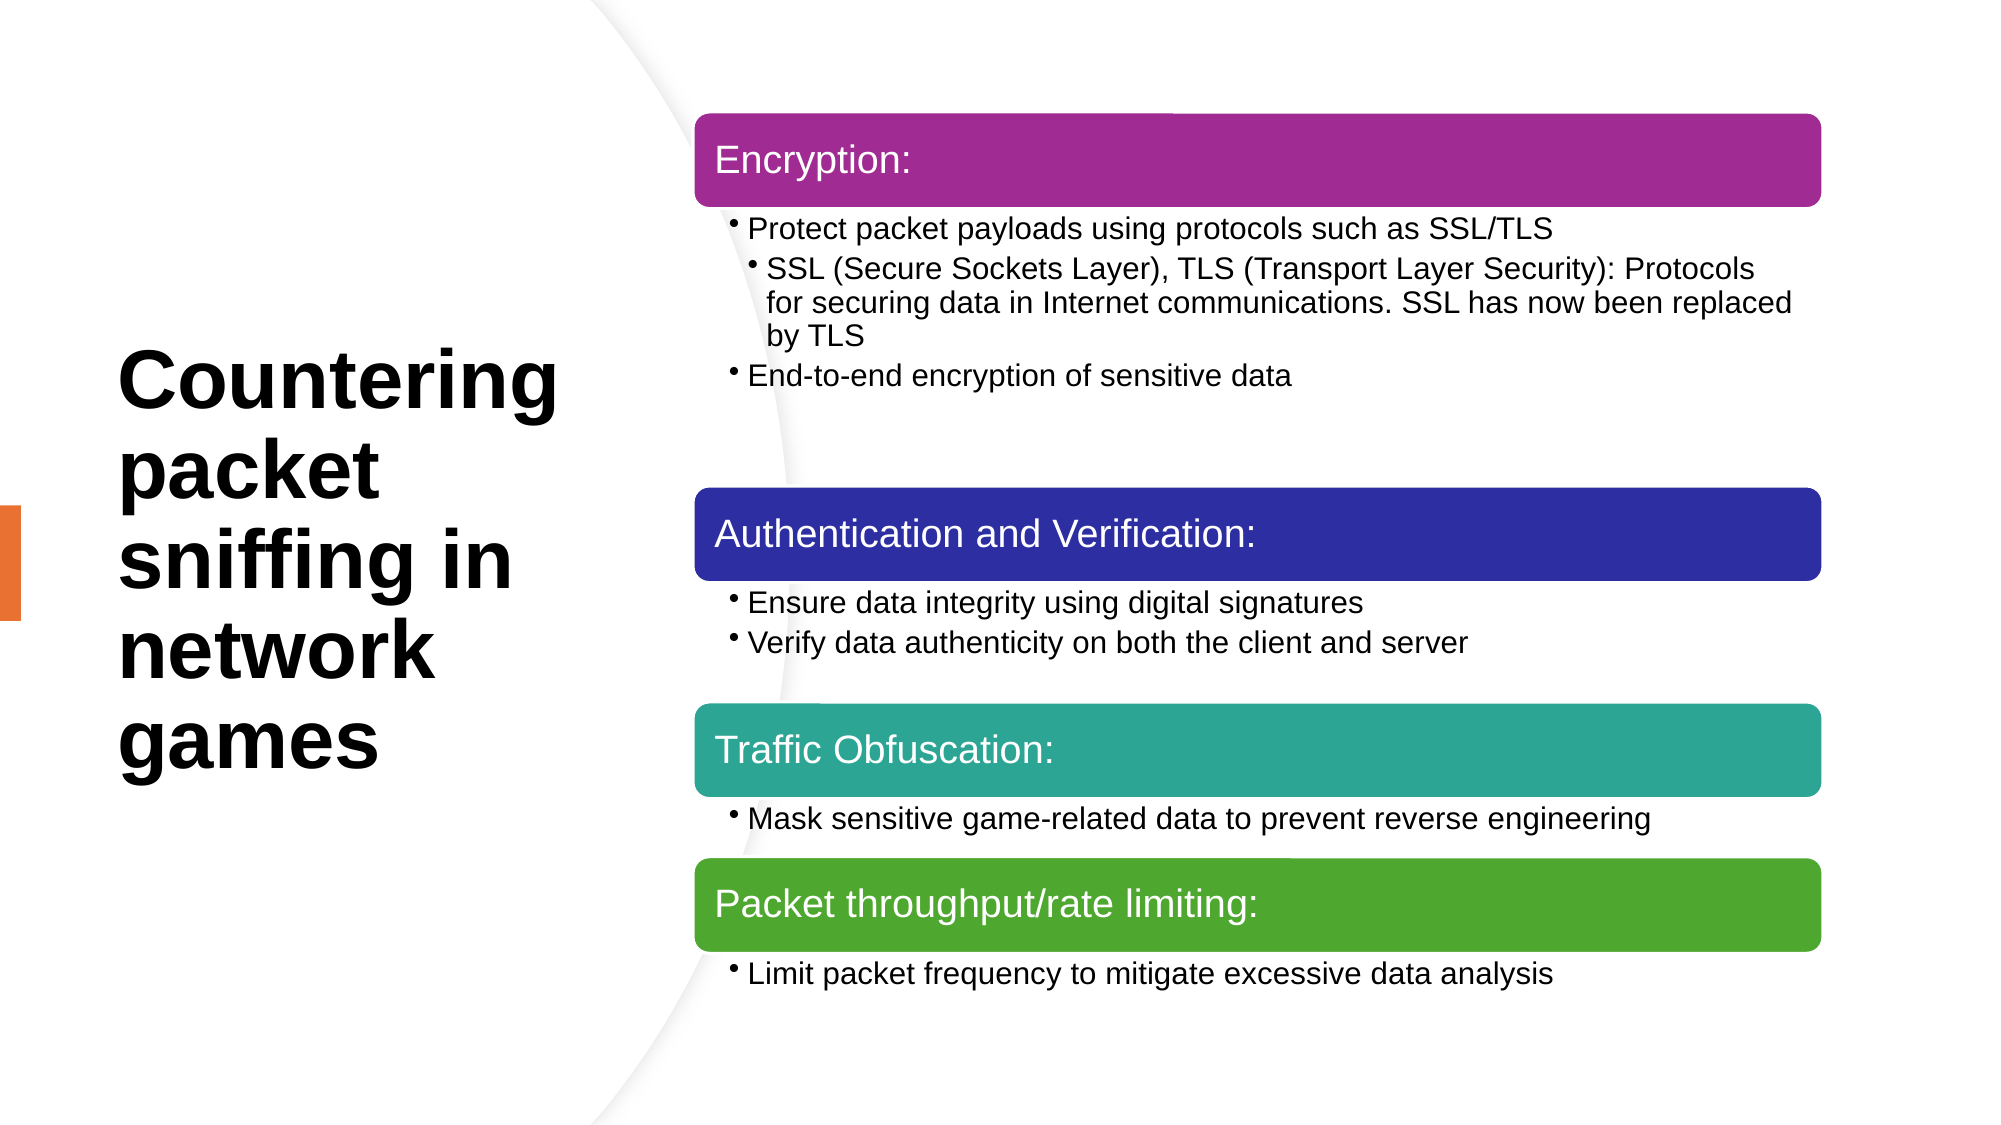

Encryption:
Protect packet payloads using protocols such as SSL/TLS
SSL (Secure Sockets Layer), TLS (Transport Layer Security): Protocols for securing data in Internet communications. SSL has now been replaced by TLS
End-to-end encryption of sensitive data
Authentication and Verification:
Ensure data integrity using digital signatures
Verify data authenticity on both the client and server
Traffic Obfuscation:
Mask sensitive game-related data to prevent reverse engineering
Packet throughput/rate limiting:
Limit packet frequency to mitigate excessive data analysis
# Countering packet sniffing in network games